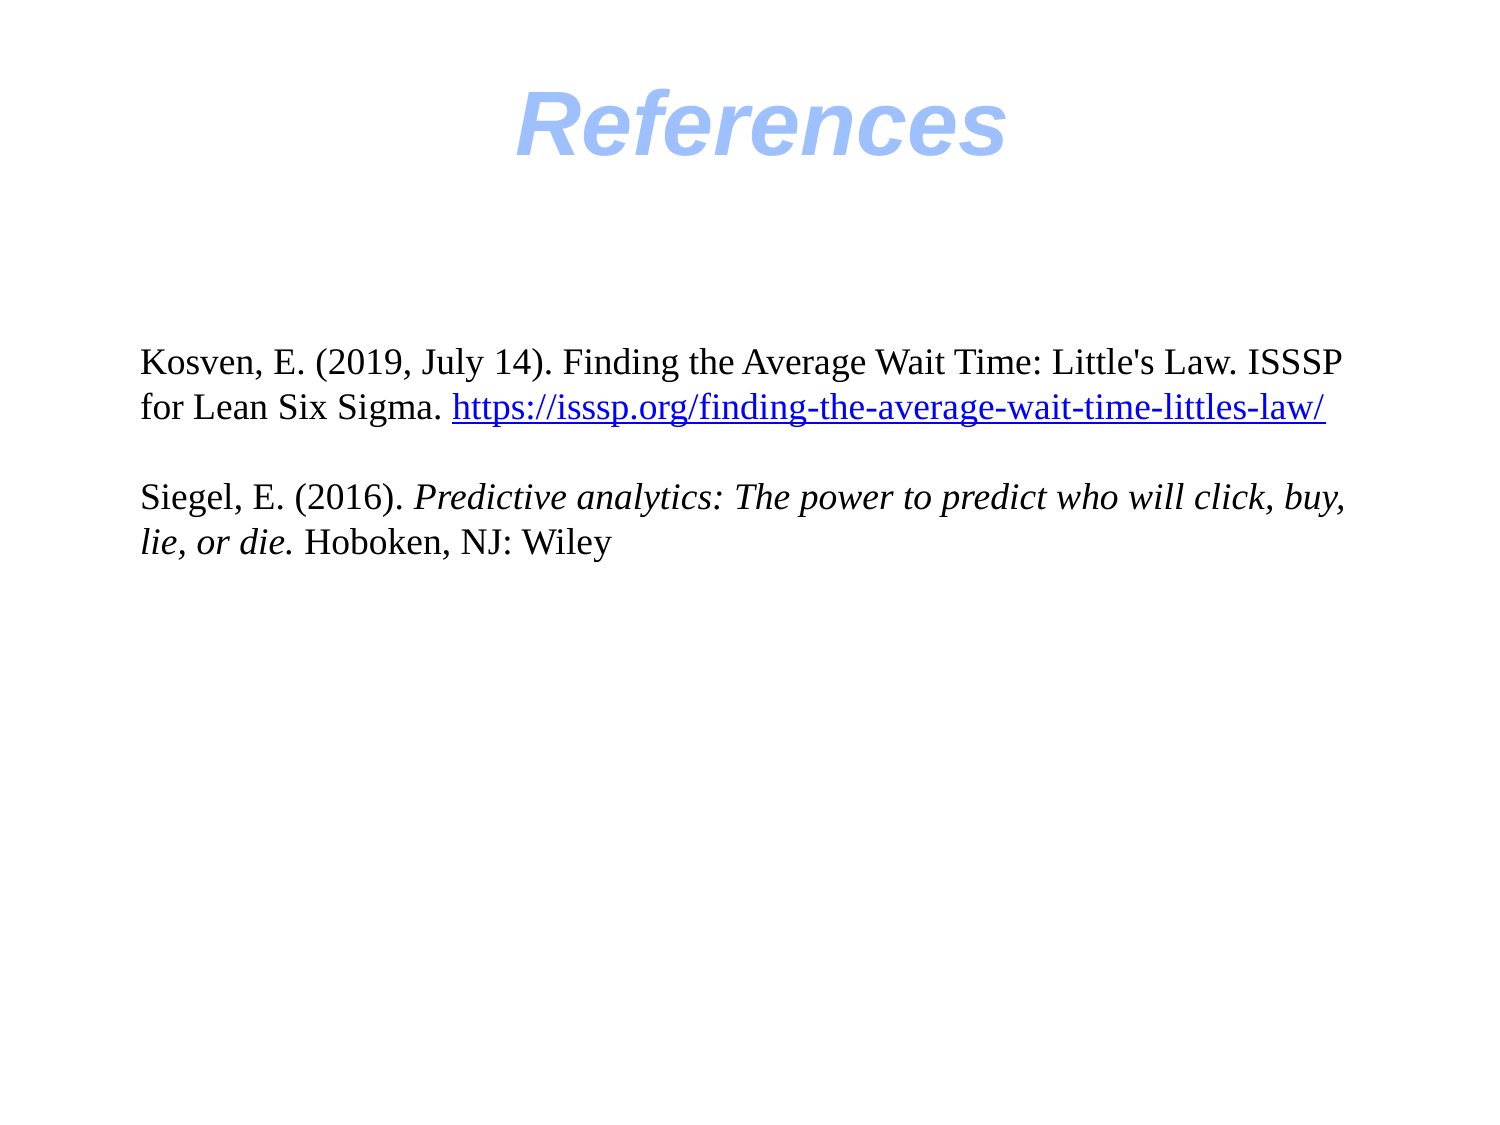

# References

Kosven, E. (2019, July 14). Finding the Average Wait Time: Little's Law. ISSSP for Lean Six Sigma. https://isssp.org/finding-the-average-wait-time-littles-law/

Siegel, E. (2016). Predictive analytics: The power to predict who will click, buy, lie, or die. Hoboken, NJ: Wiley